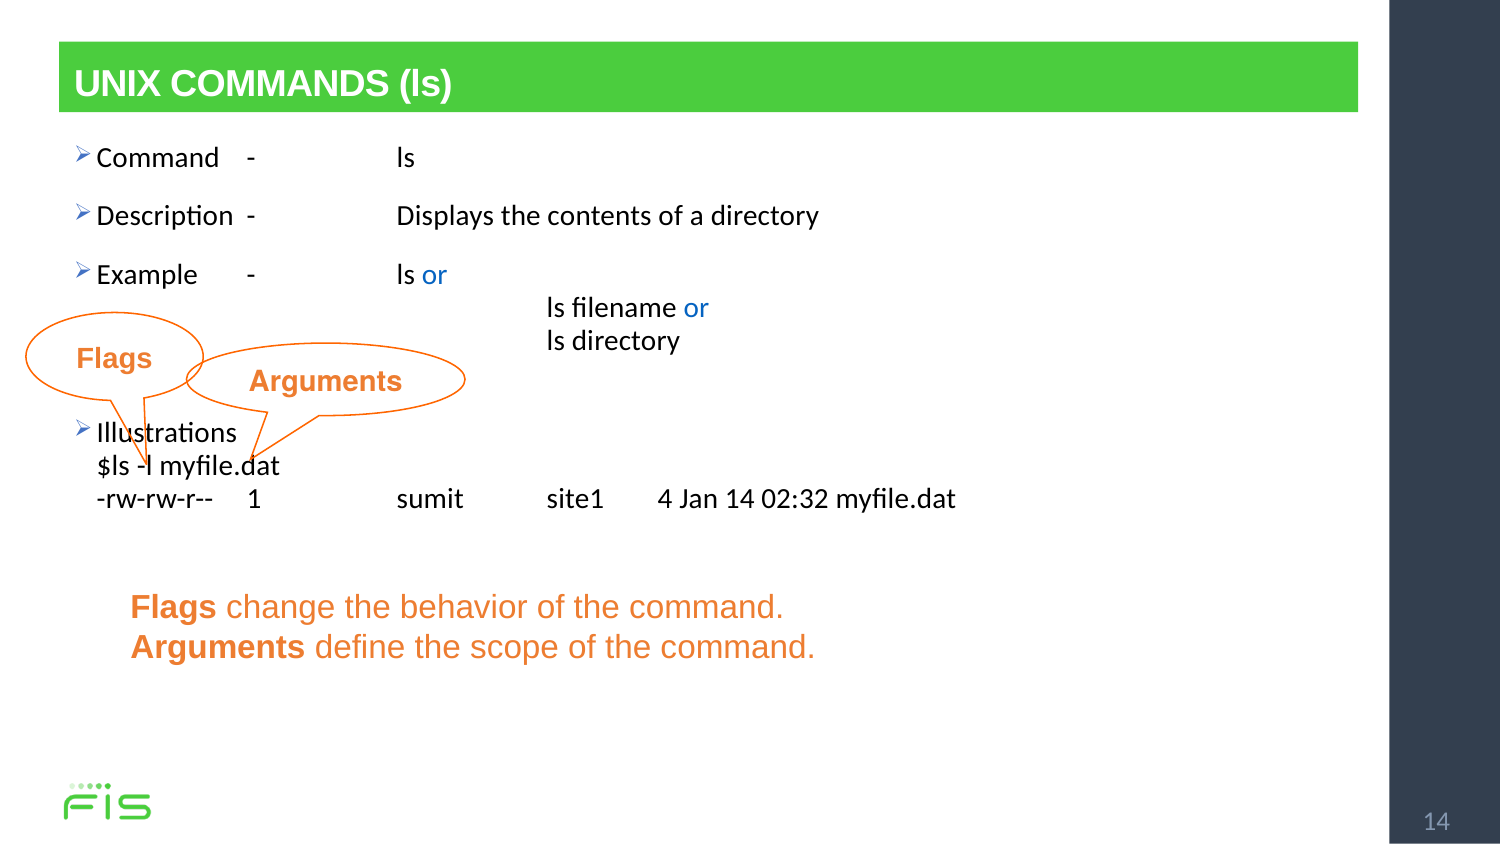

# UNIX COMMANDS (ls)
Command	-	ls
Description 	-	Displays the contents of a directory
Example	-	ls or
      			ls filename or
			ls directory
Illustrations
$ls -l myfile.dat
-rw-rw-r--   	1 	sumit 	site1        4 Jan 14 02:32 myfile.dat
Flags
Arguments
Flags change the behavior of the command.
Arguments define the scope of the command.
14